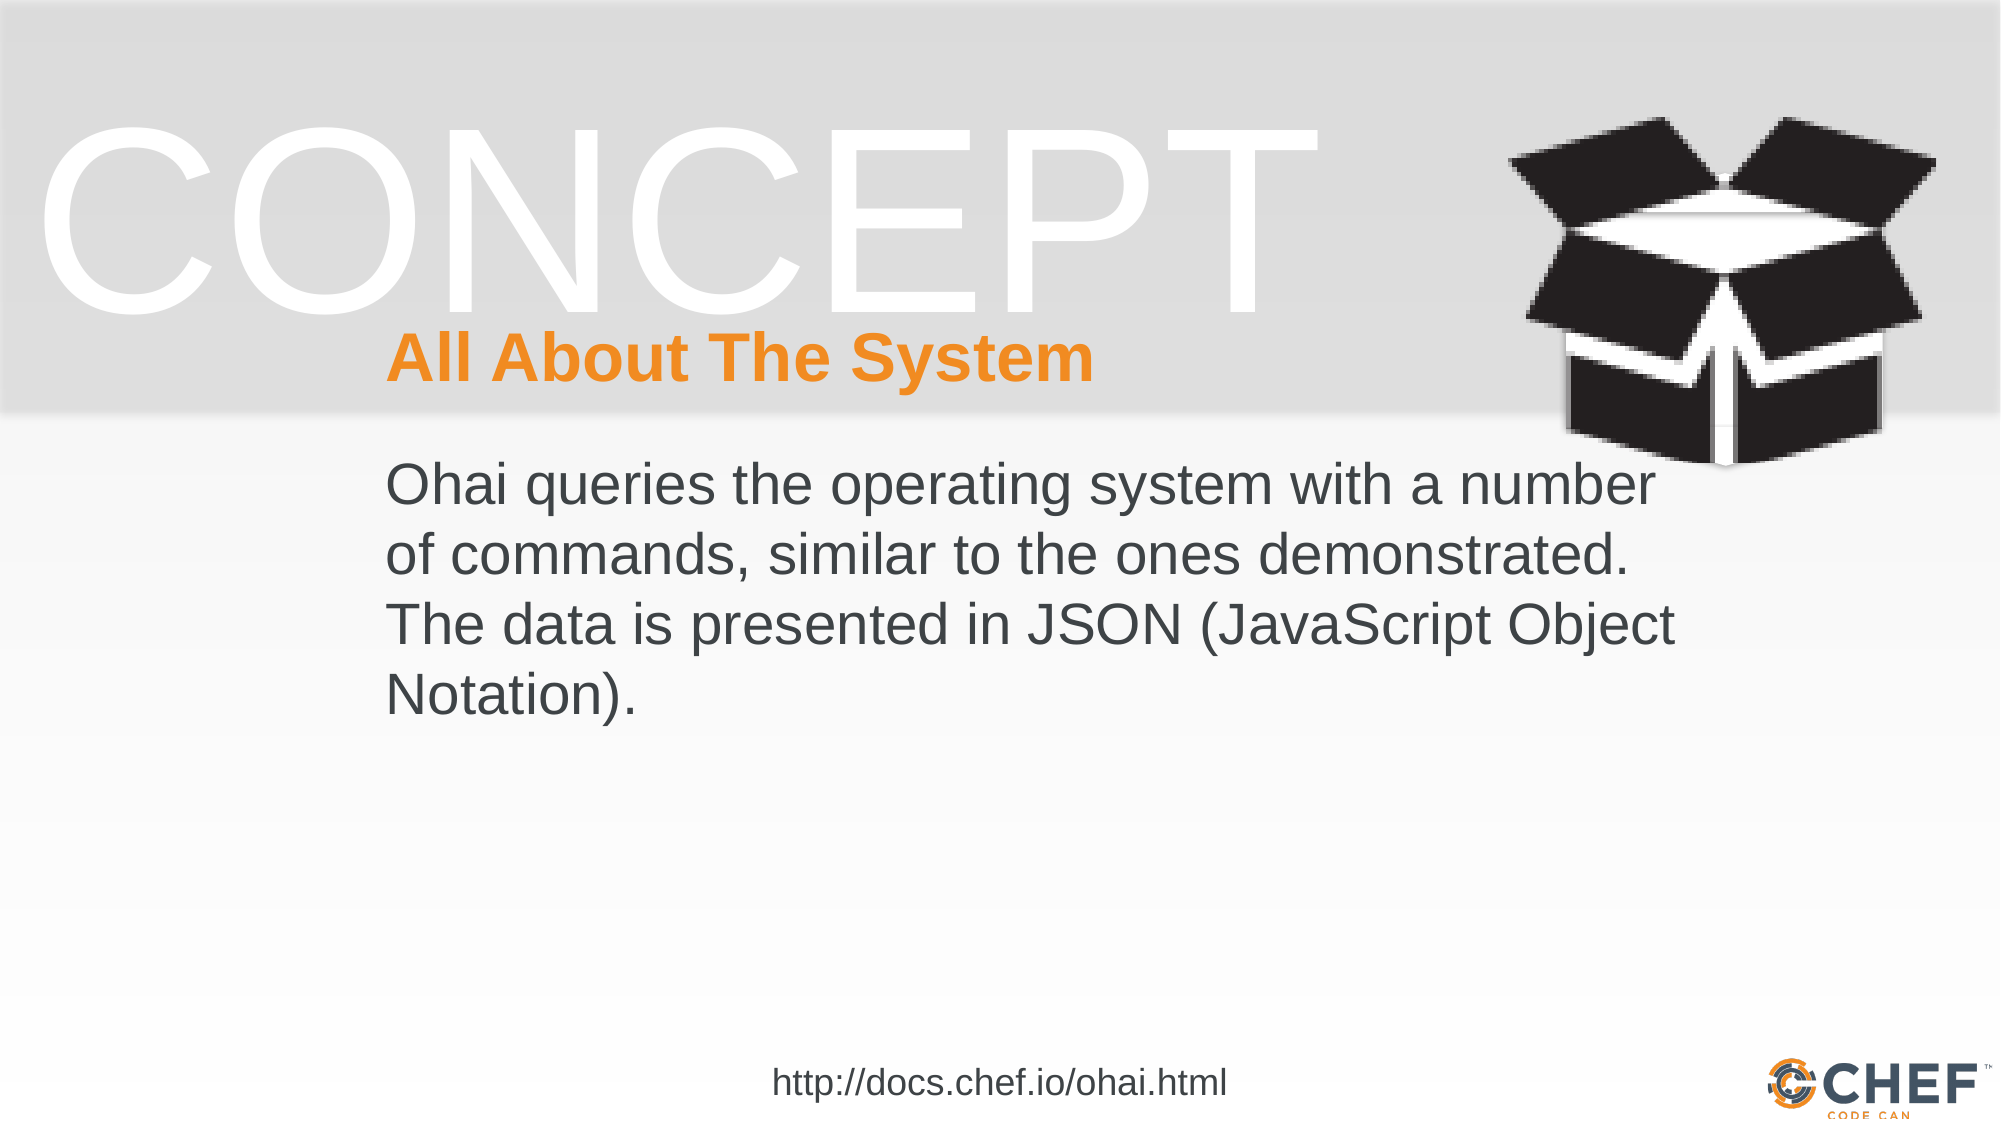

# All About The System
Ohai queries the operating system with a number of commands, similar to the ones demonstrated. The data is presented in JSON (JavaScript Object Notation).
http://docs.chef.io/ohai.html